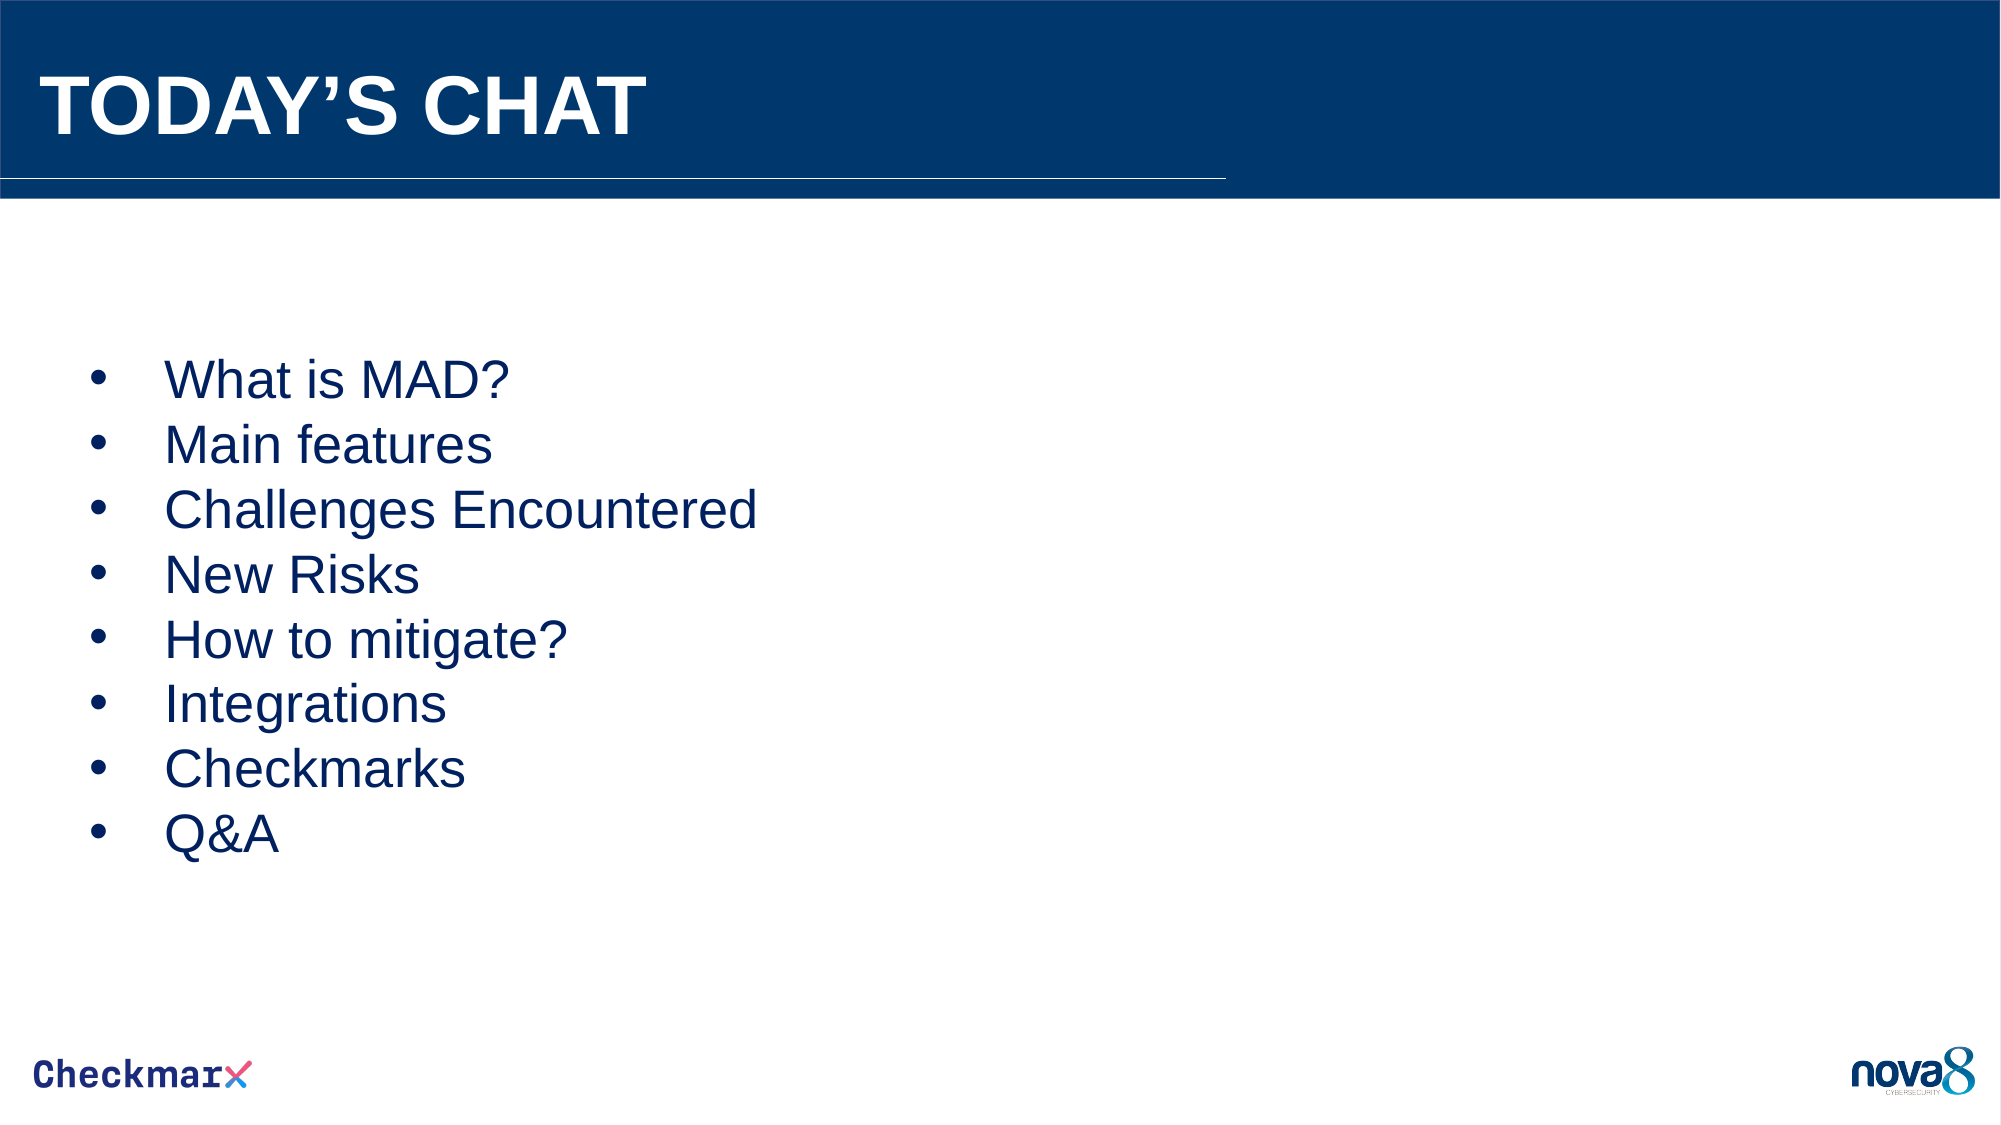

TODAY’S CHAT
What is MAD?
Main features
Challenges Encountered
New Risks
How to mitigate?
Integrations
Checkmarks
Q&A